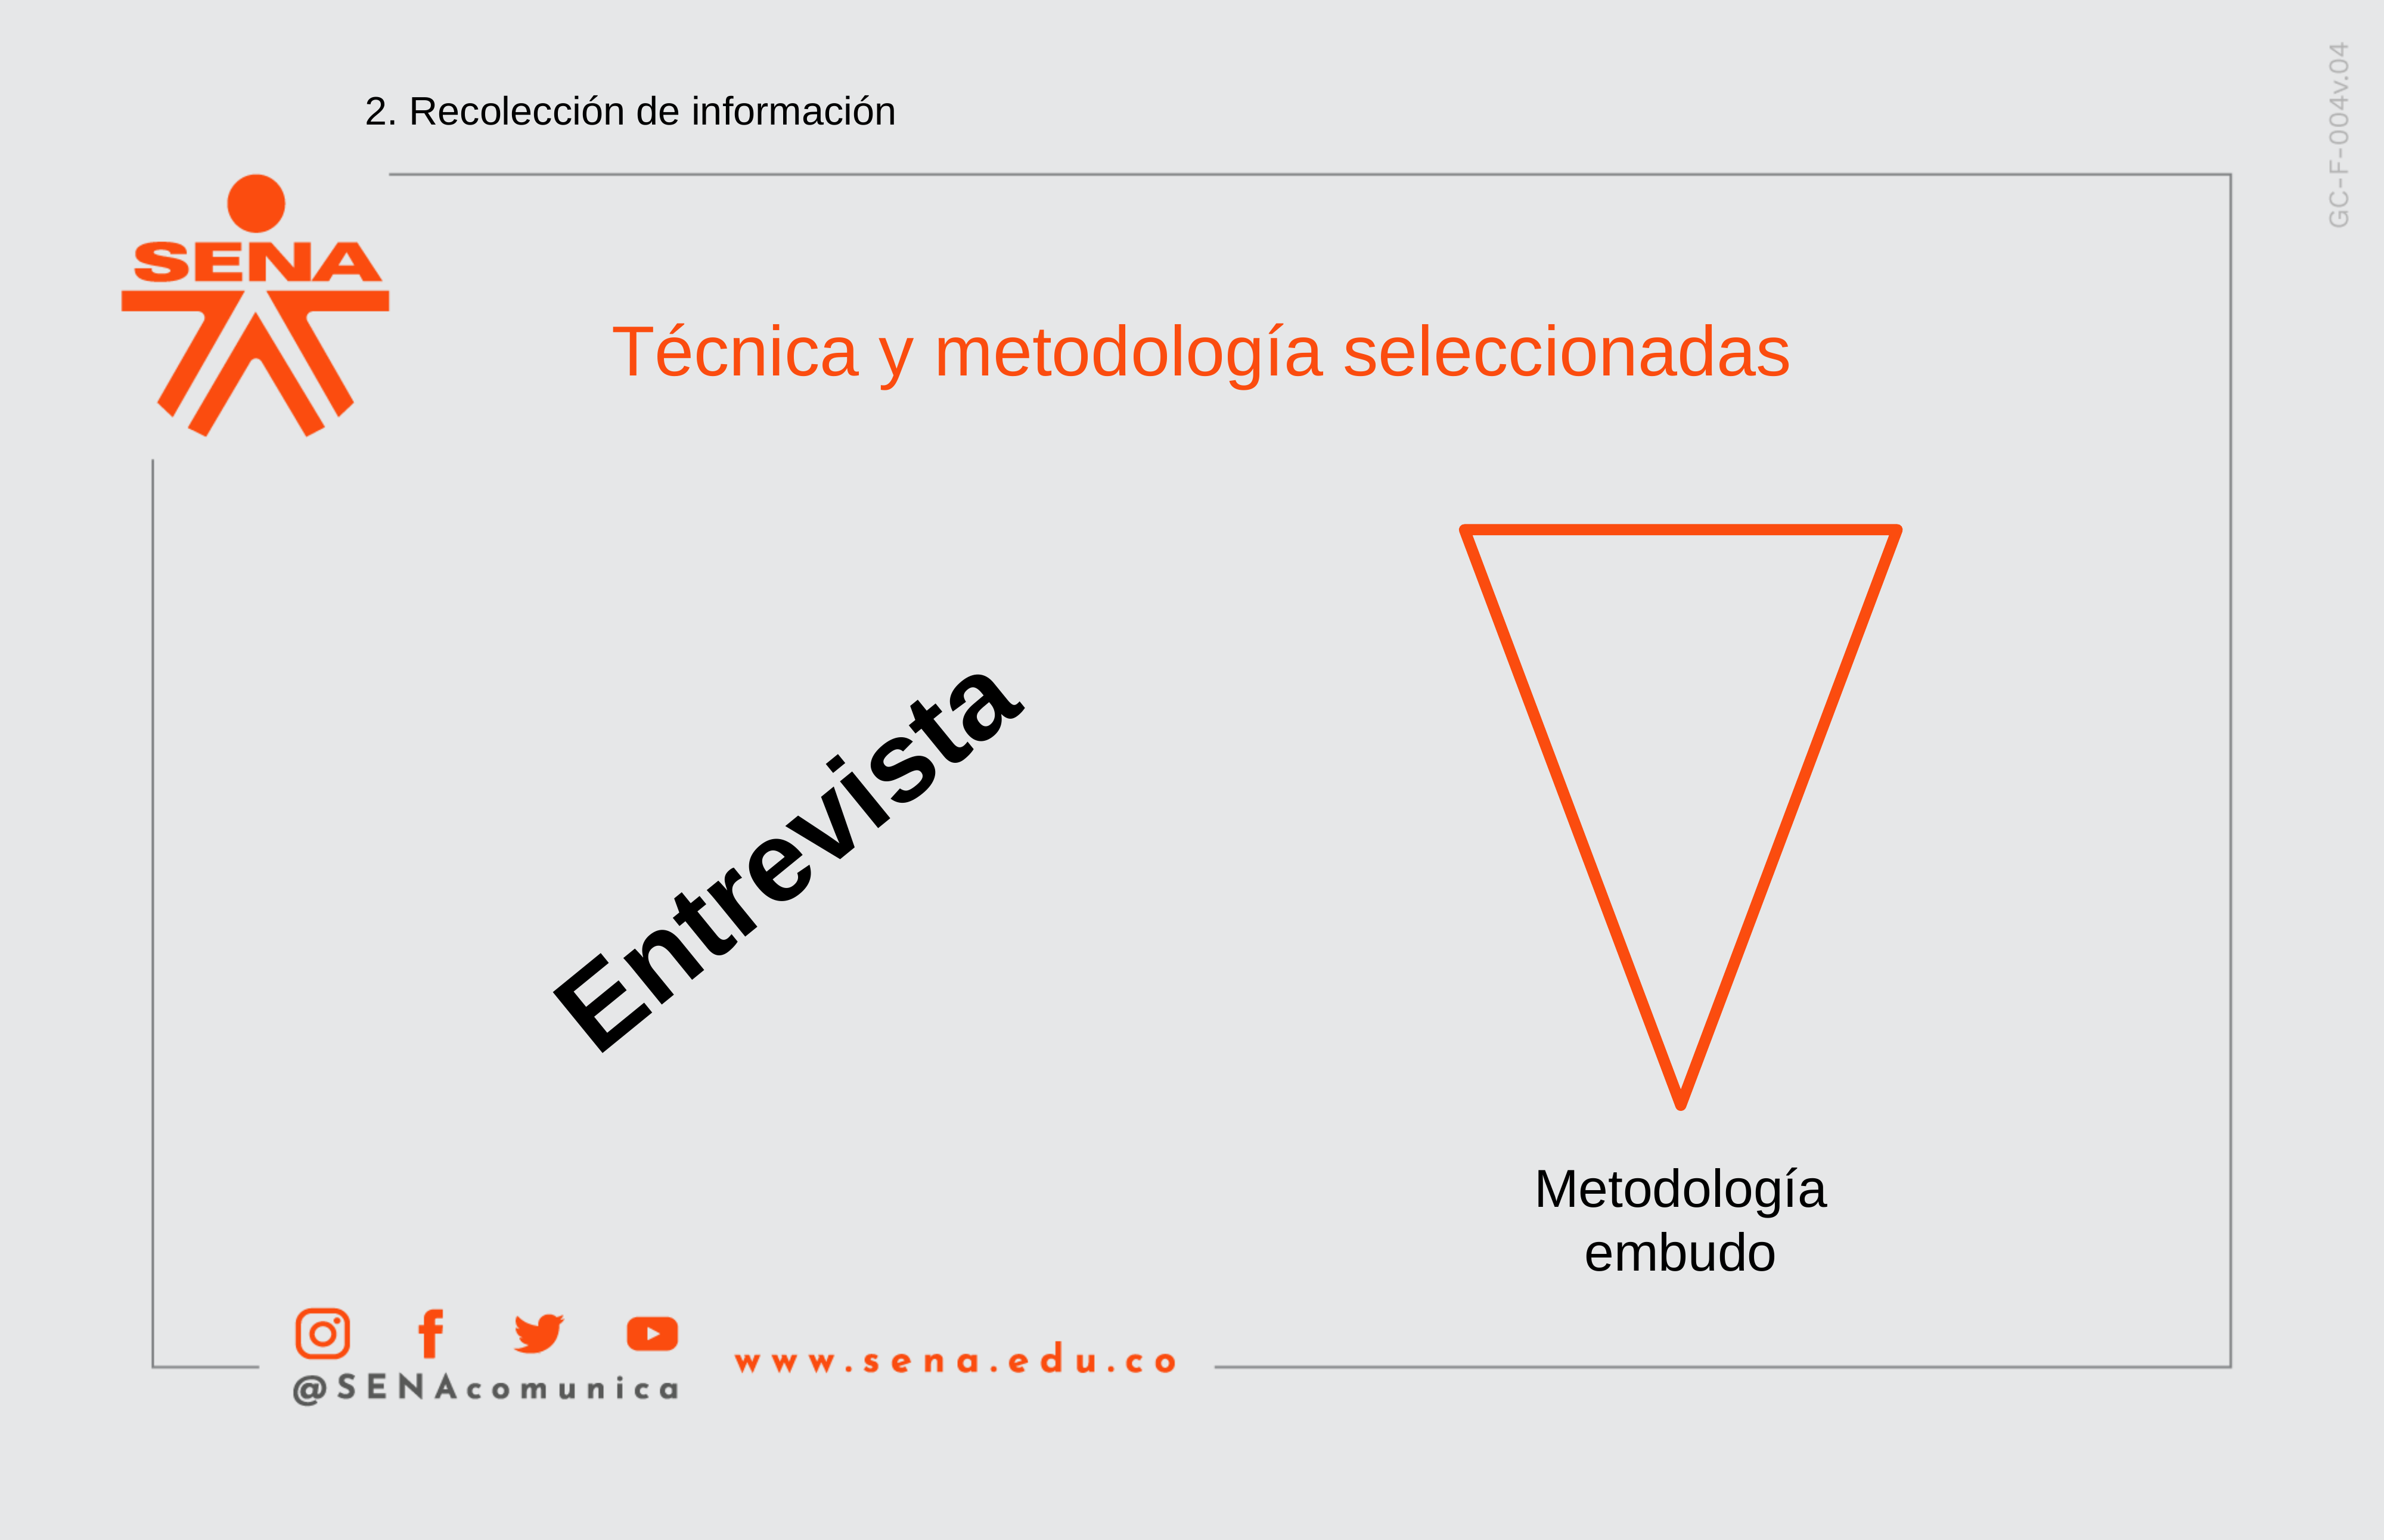

2. Recolección de información
 Técnica y metodología seleccionadas

Entrevista
Metodología embudo